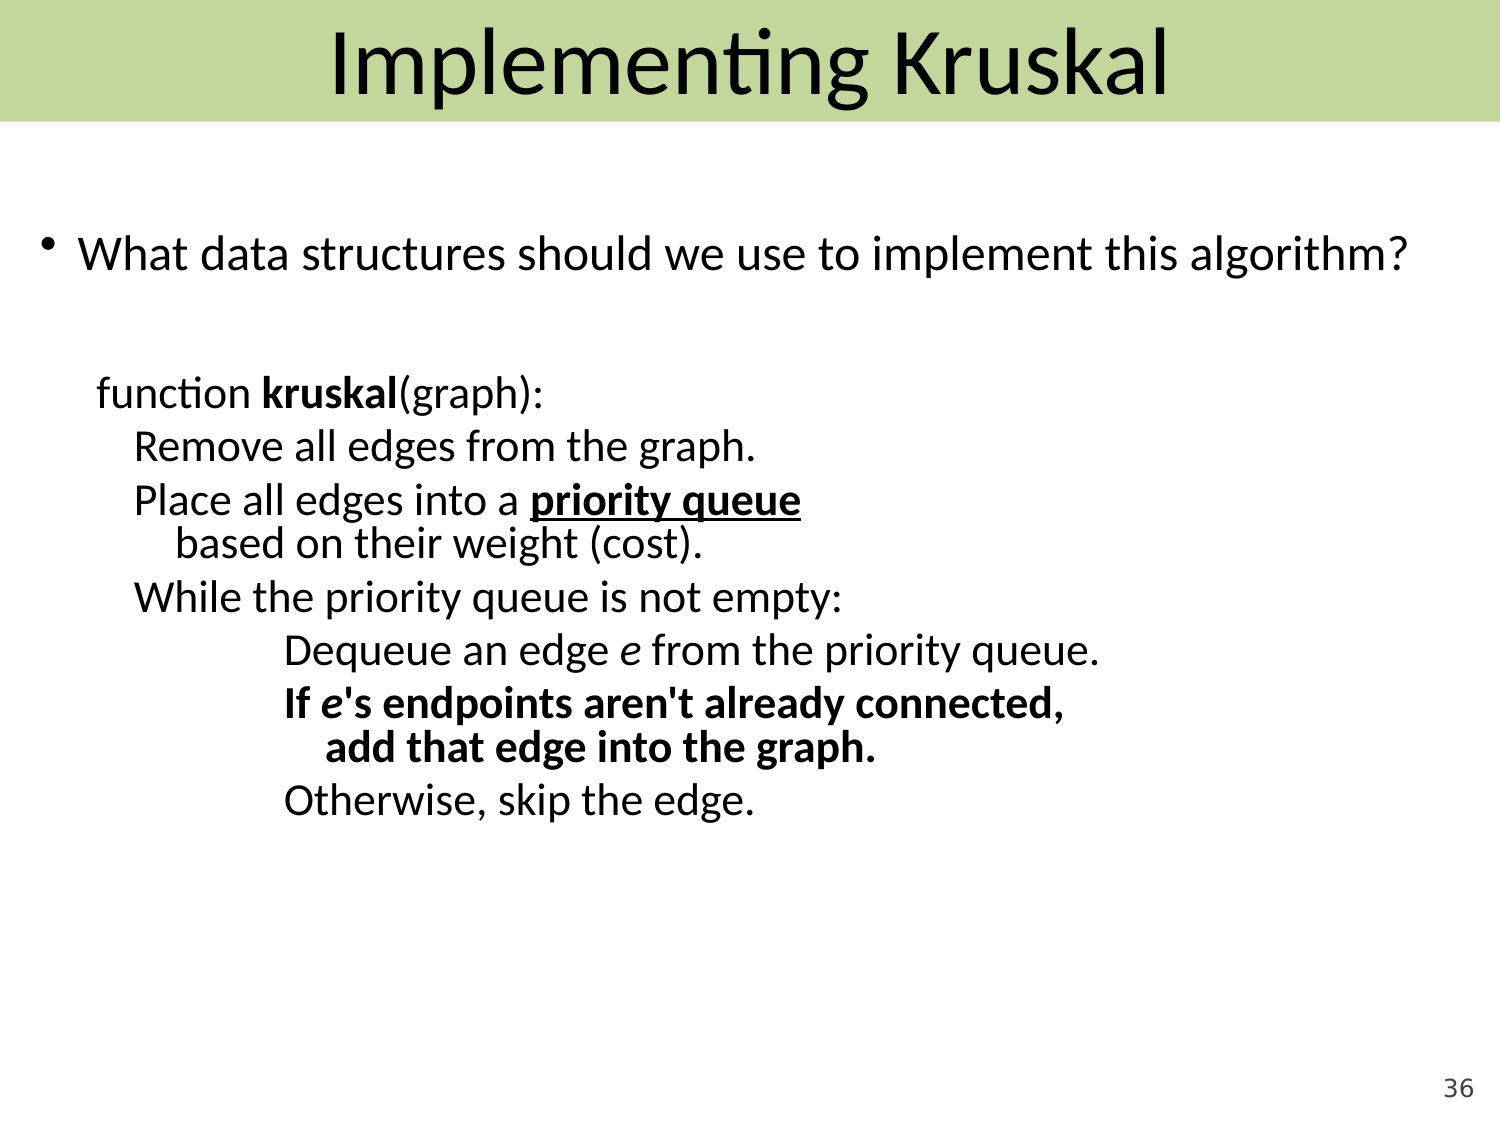

# Implementing Kruskal
What data structures should we use to implement this algorithm?

function kruskal(graph):
	Remove all edges from the graph.
	Place all edges into a priority queue
    based on their weight (cost).
	While the priority queue is not empty:
		Dequeue an edge e from the priority queue.
		If e's endpoints aren't already connected,
	    add that edge into the graph.
		Otherwise, skip the edge.